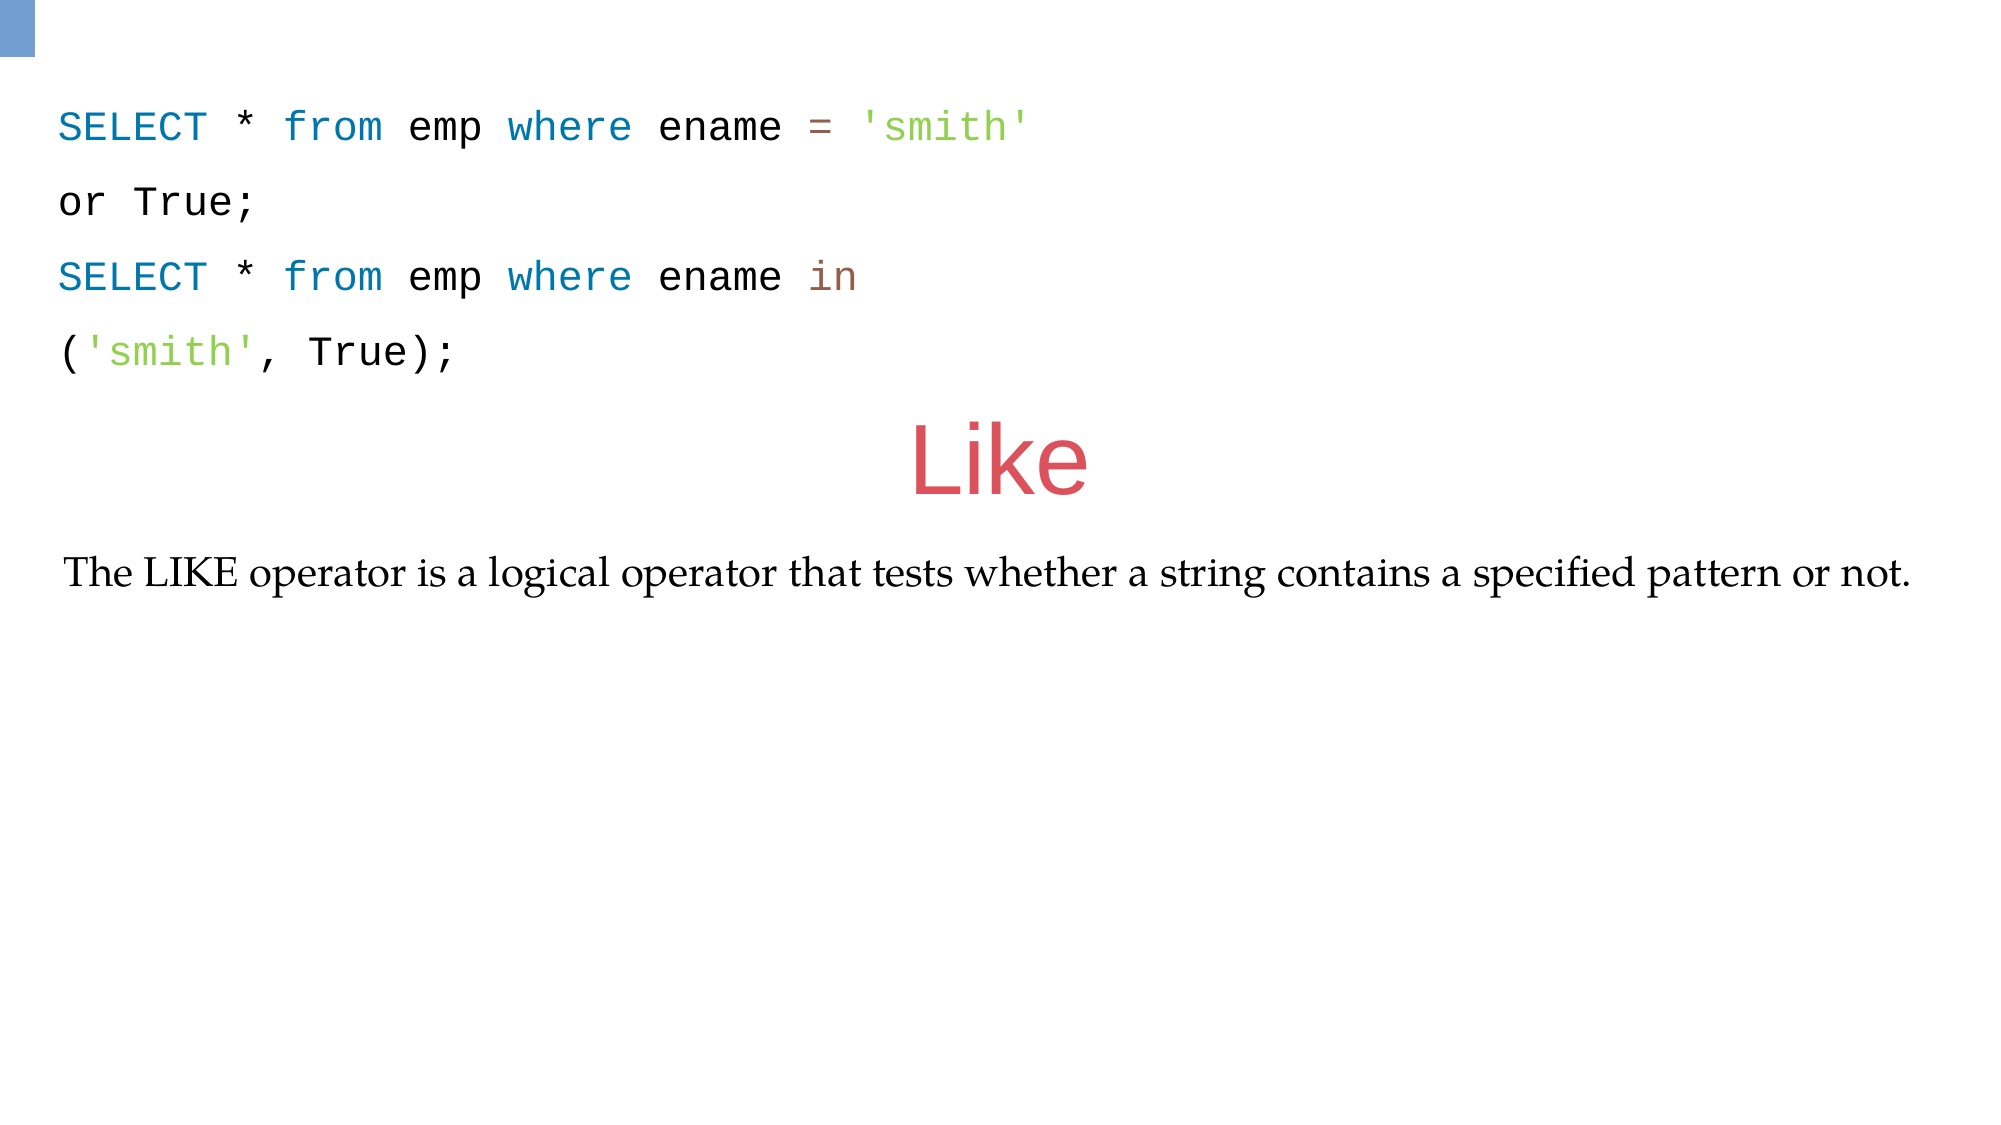

SELECT * from emp where ename = 'smith' or True;
SELECT * from emp where ename in ('smith', True);
Like
The LIKE operator is a logical operator that tests whether a string contains a specified pattern or not.